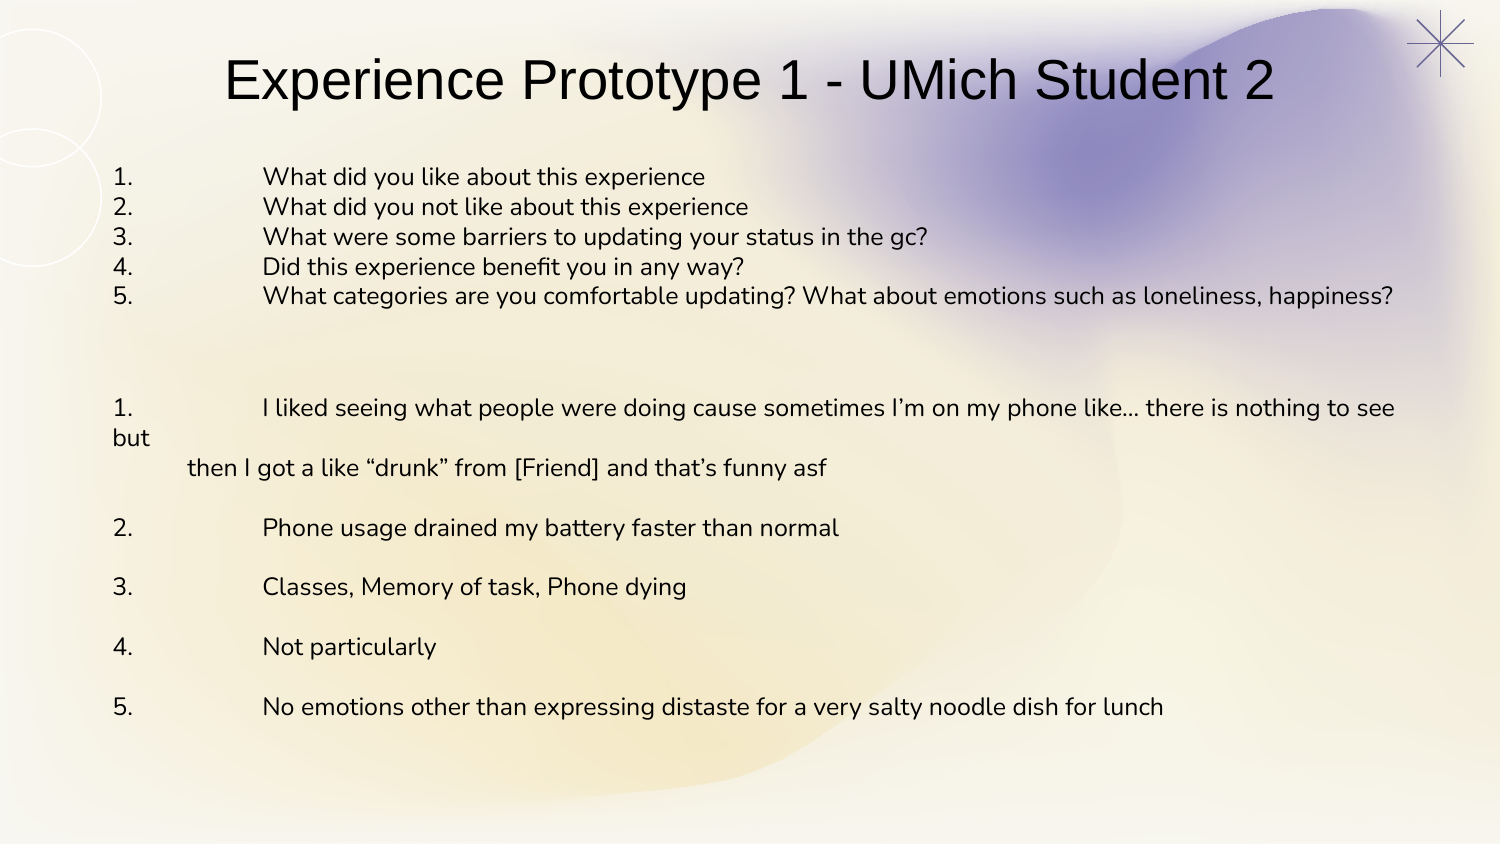

# Experience Prototype 1 - UMich Student 2
1.	What did you like about this experience
2.	What did you not like about this experience
3.	What were some barriers to updating your status in the gc?
4.	Did this experience benefit you in any way?
5.	What categories are you comfortable updating? What about emotions such as loneliness, happiness?
1. 	I liked seeing what people were doing cause sometimes I’m on my phone like… there is nothing to see but
then I got a like “drunk” from [Friend] and that’s funny asf

2.	Phone usage drained my battery faster than normal

3.	Classes, Memory of task, Phone dying

4.	Not particularly

5.	No emotions other than expressing distaste for a very salty noodle dish for lunch